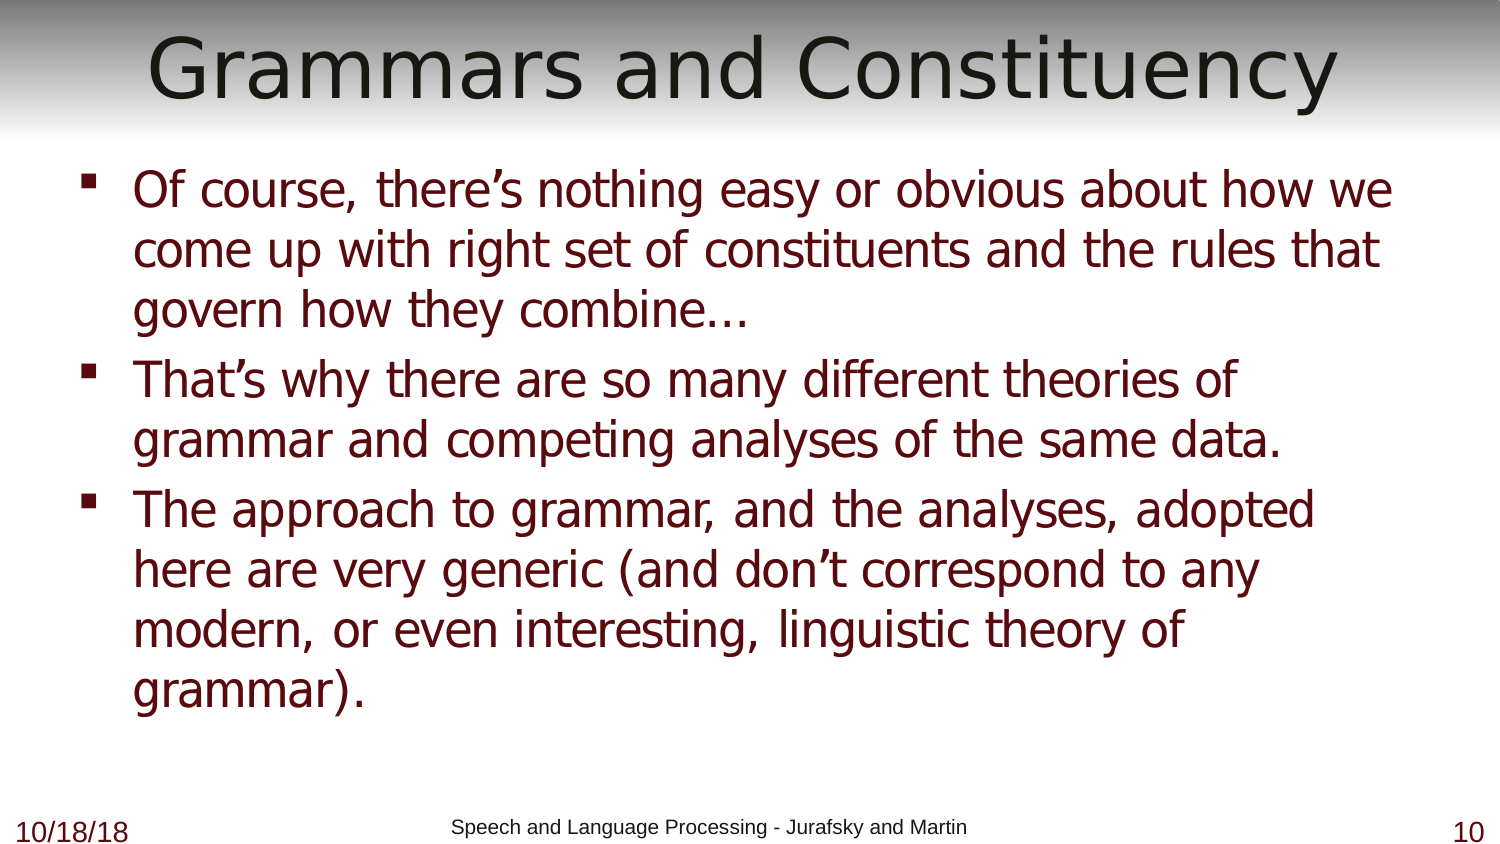

# Grammars and Constituency
Of course, there’s nothing easy or obvious about how we come up with right set of constituents and the rules that govern how they combine...
That’s why there are so many different theories of grammar and competing analyses of the same data.
The approach to grammar, and the analyses, adopted here are very generic (and don’t correspond to any modern, or even interesting, linguistic theory of grammar).

10/18/18
                                         Speech and Language Processing - Jurafsky and Martin
10